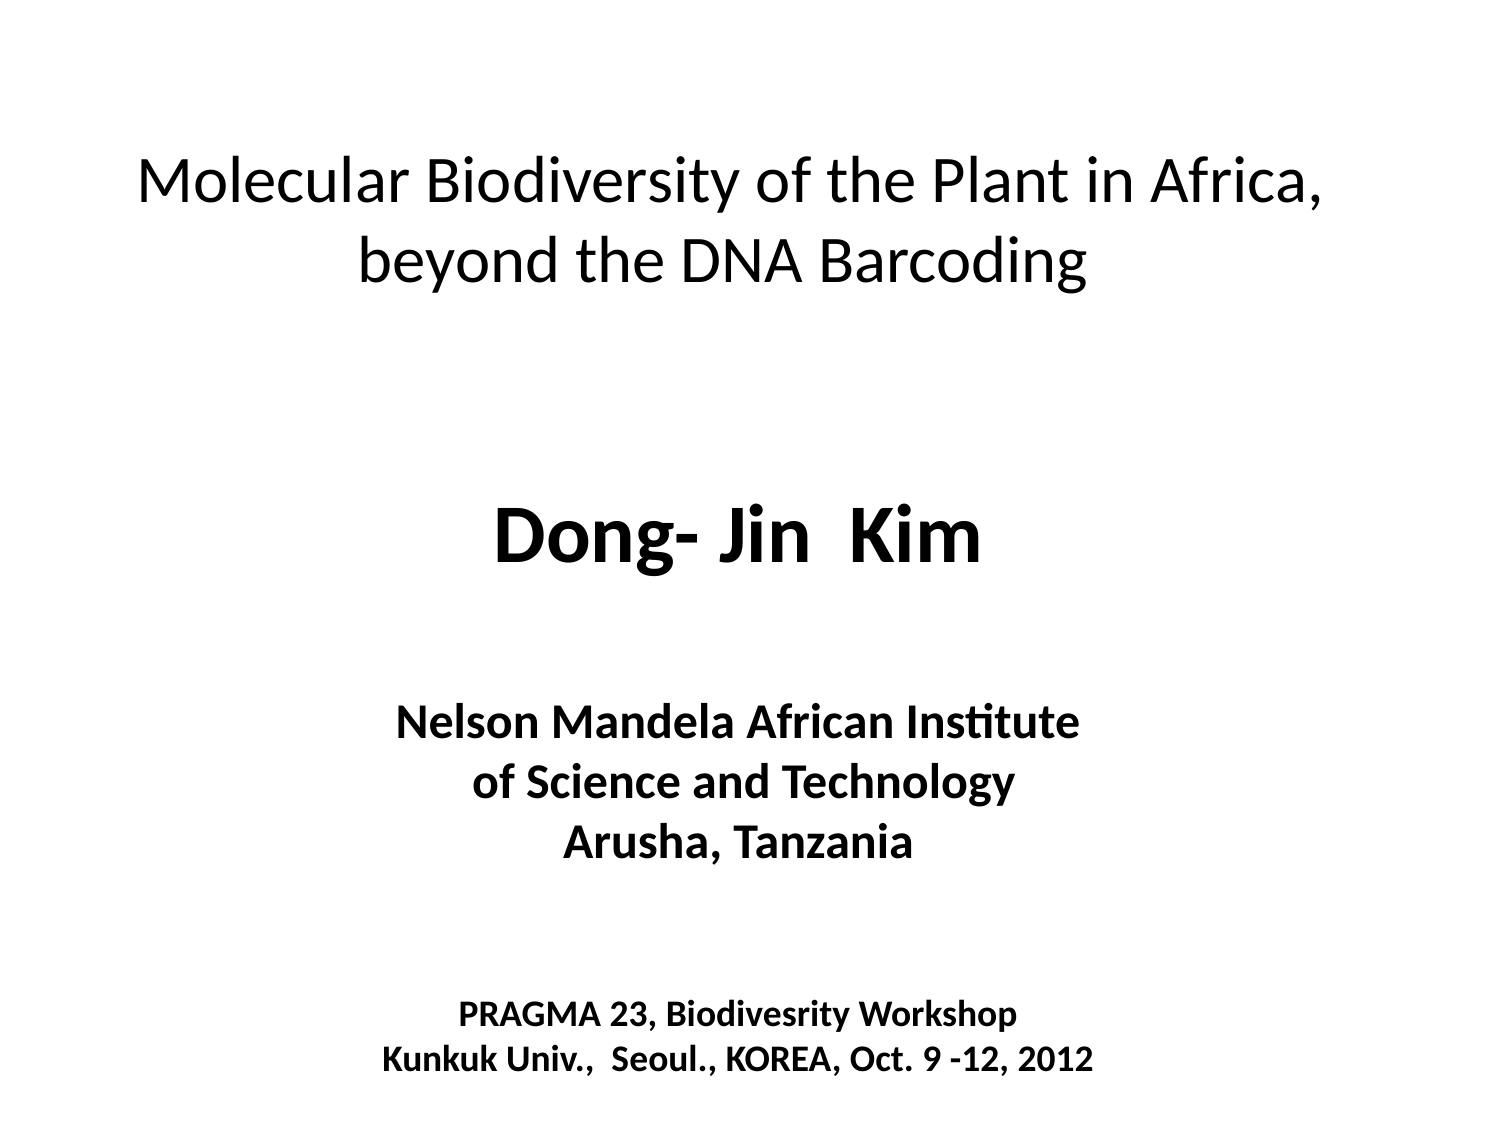

Molecular Biodiversity of the Plant in Africa, beyond the DNA Barcoding

Dong- Jin  Kim

Nelson Mandela African Institute
 of Science and Technology
Arusha, Tanzania

PRAGMA 23, Biodivesrity Workshop
Kunkuk Univ.,  Seoul., KOREA, Oct. 9 -12, 2012